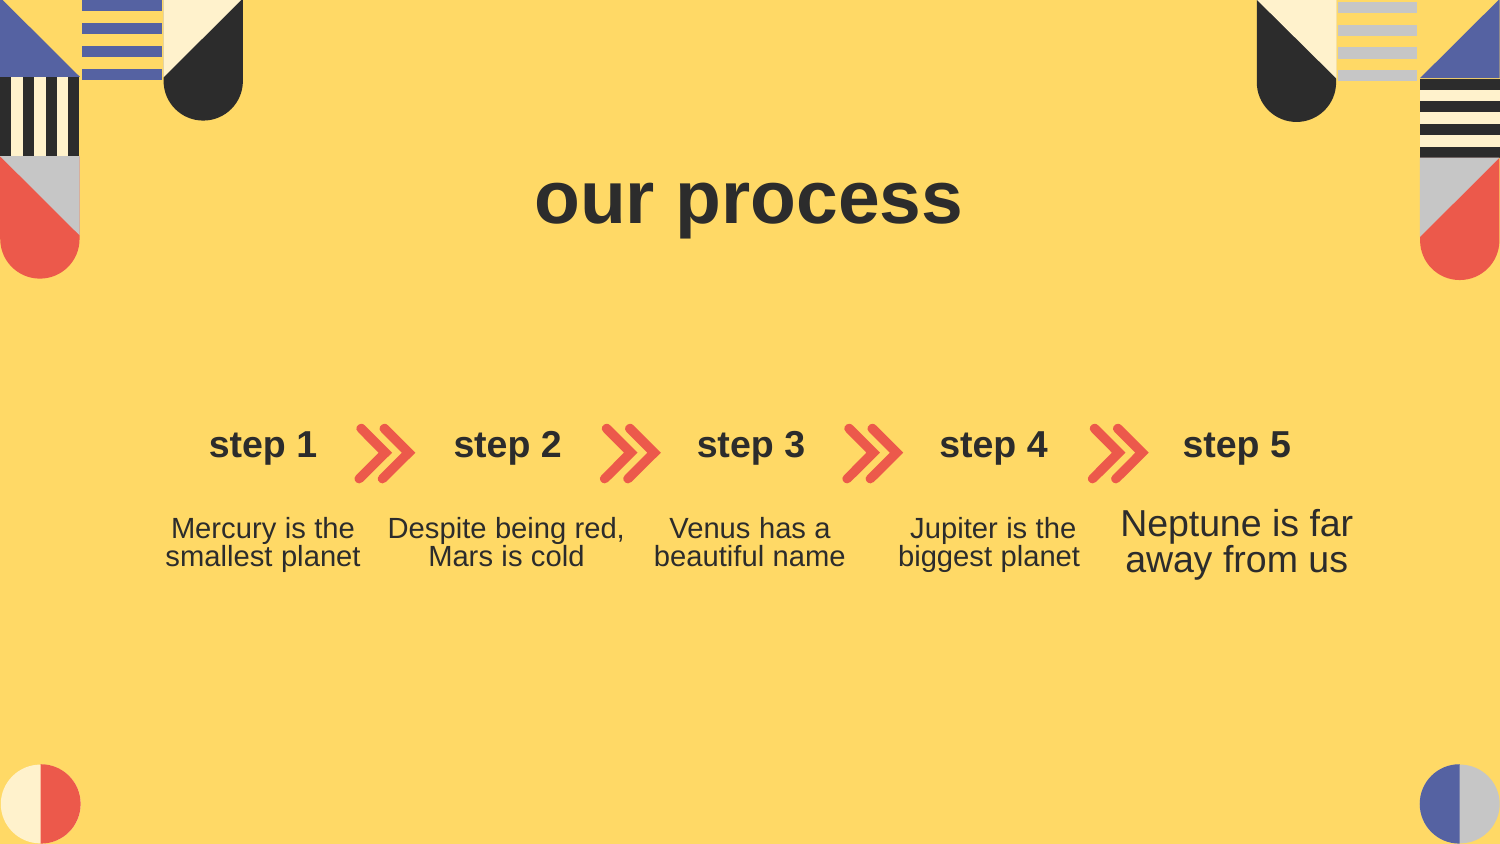

# our process
step 1
step 2
step 3
step 4
step 5

Mercury is the smallest planet
Despite being red, Mars is cold
Venus has a beautiful name
Jupiter is the biggest planet
Neptune is far away from us